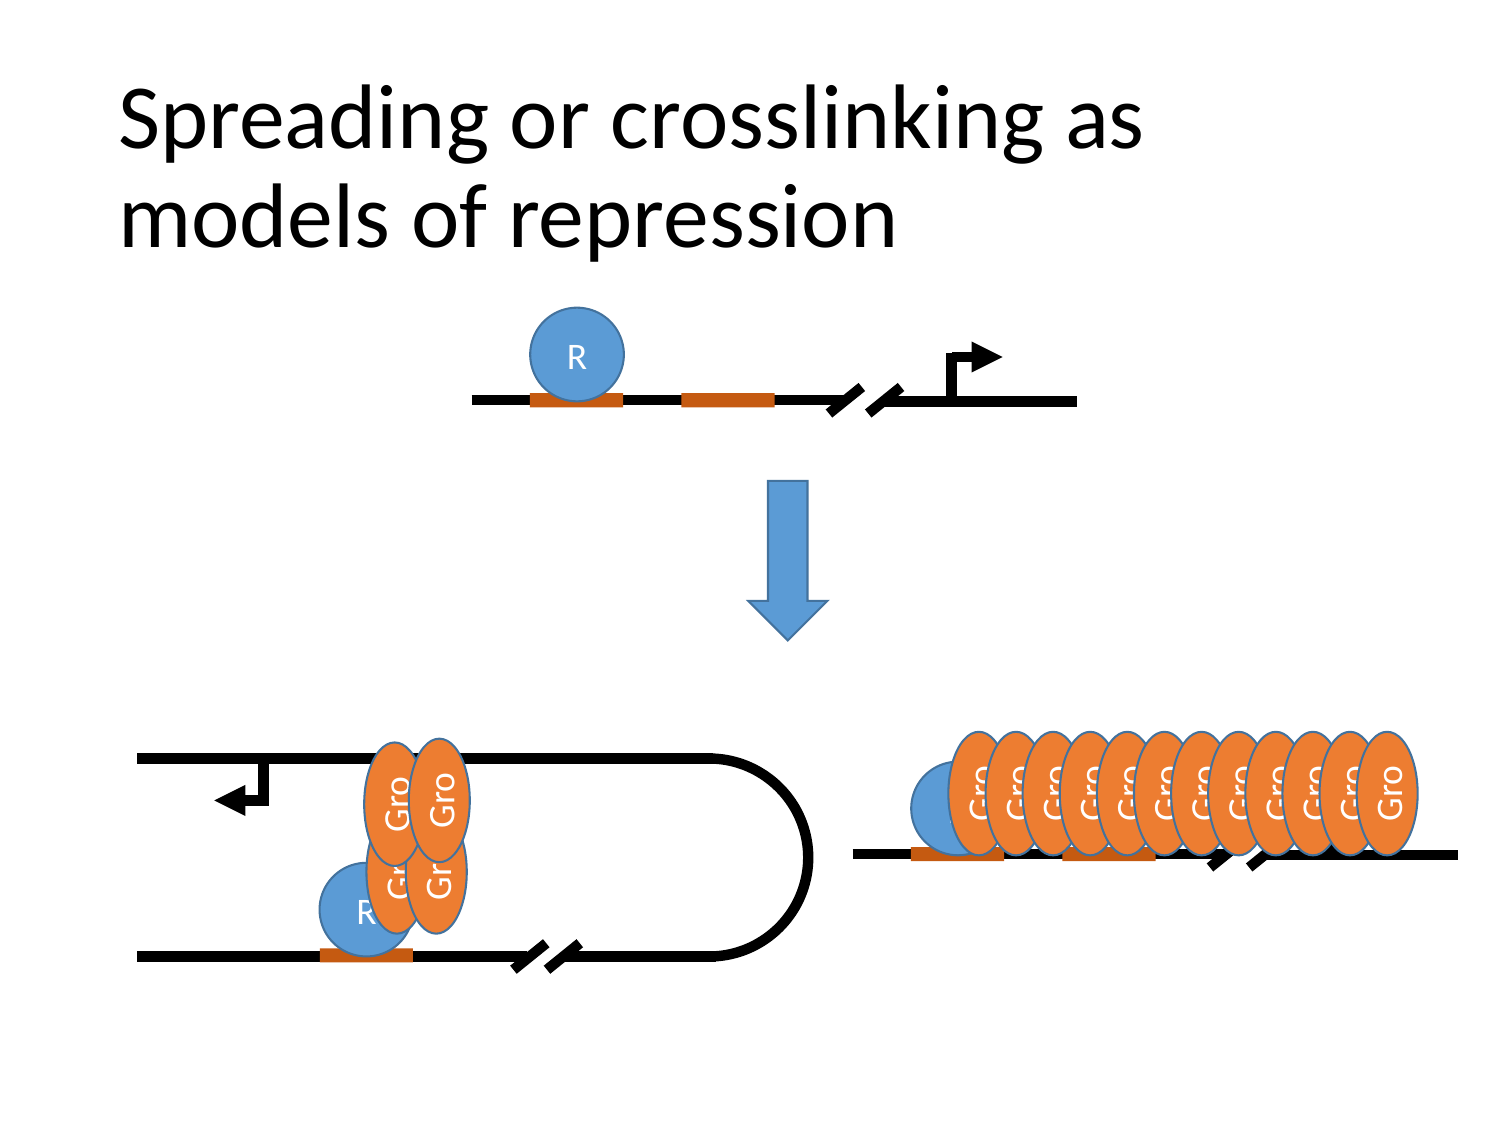

# Spreading or crosslinking as models of repression
R

Gro
Gro
Gro
Gro
Gro
Gro
Gro
Gro
Gro
Gro
Gro
Gro

R
Gro
Gro
Gro
Gro

R